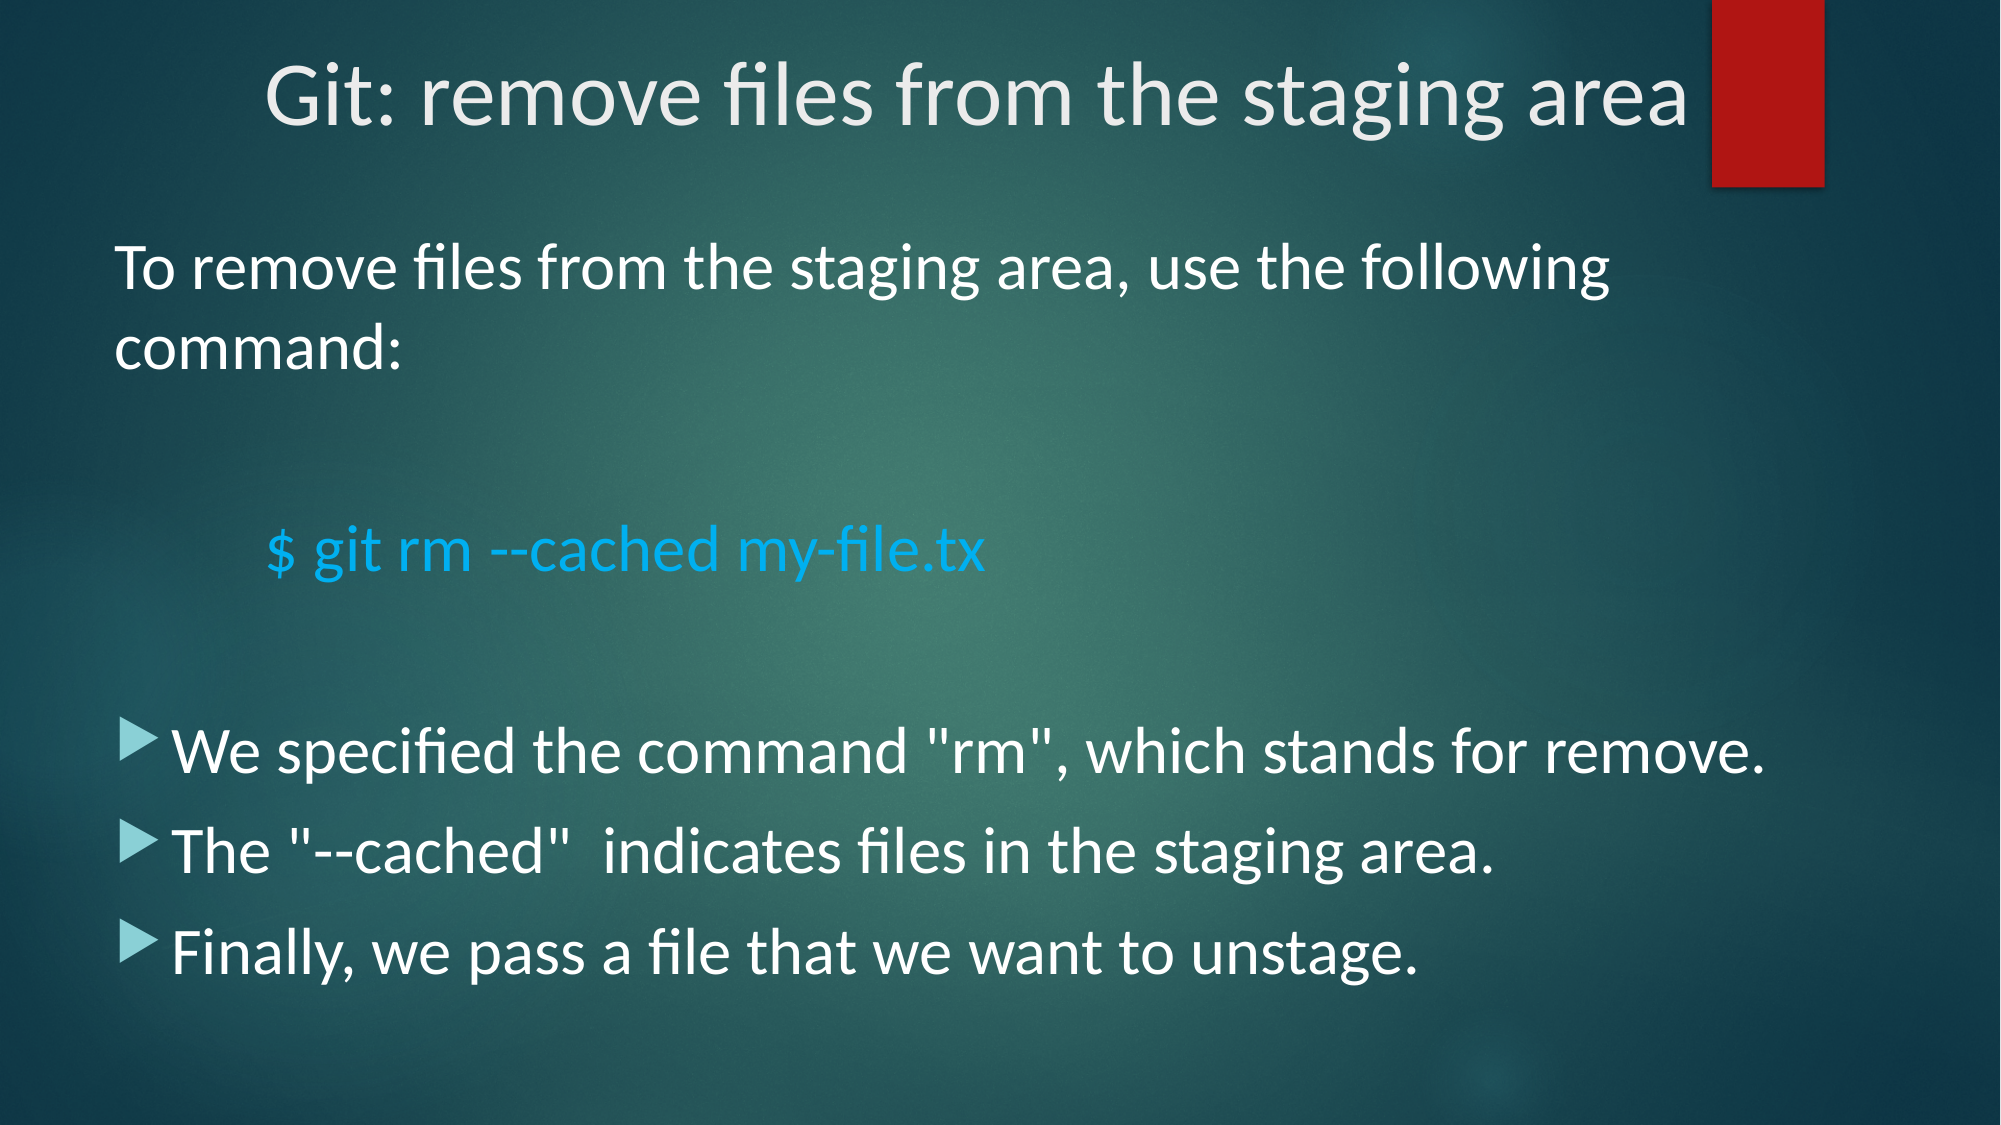

# Git: remove files from the staging area
To remove files from the staging area, use the following command:

	$ git rm --cached my-file.tx

We specified the command "rm", which stands for remove.
The "--cached"  indicates files in the staging area.
Finally, we pass a file that we want to unstage.